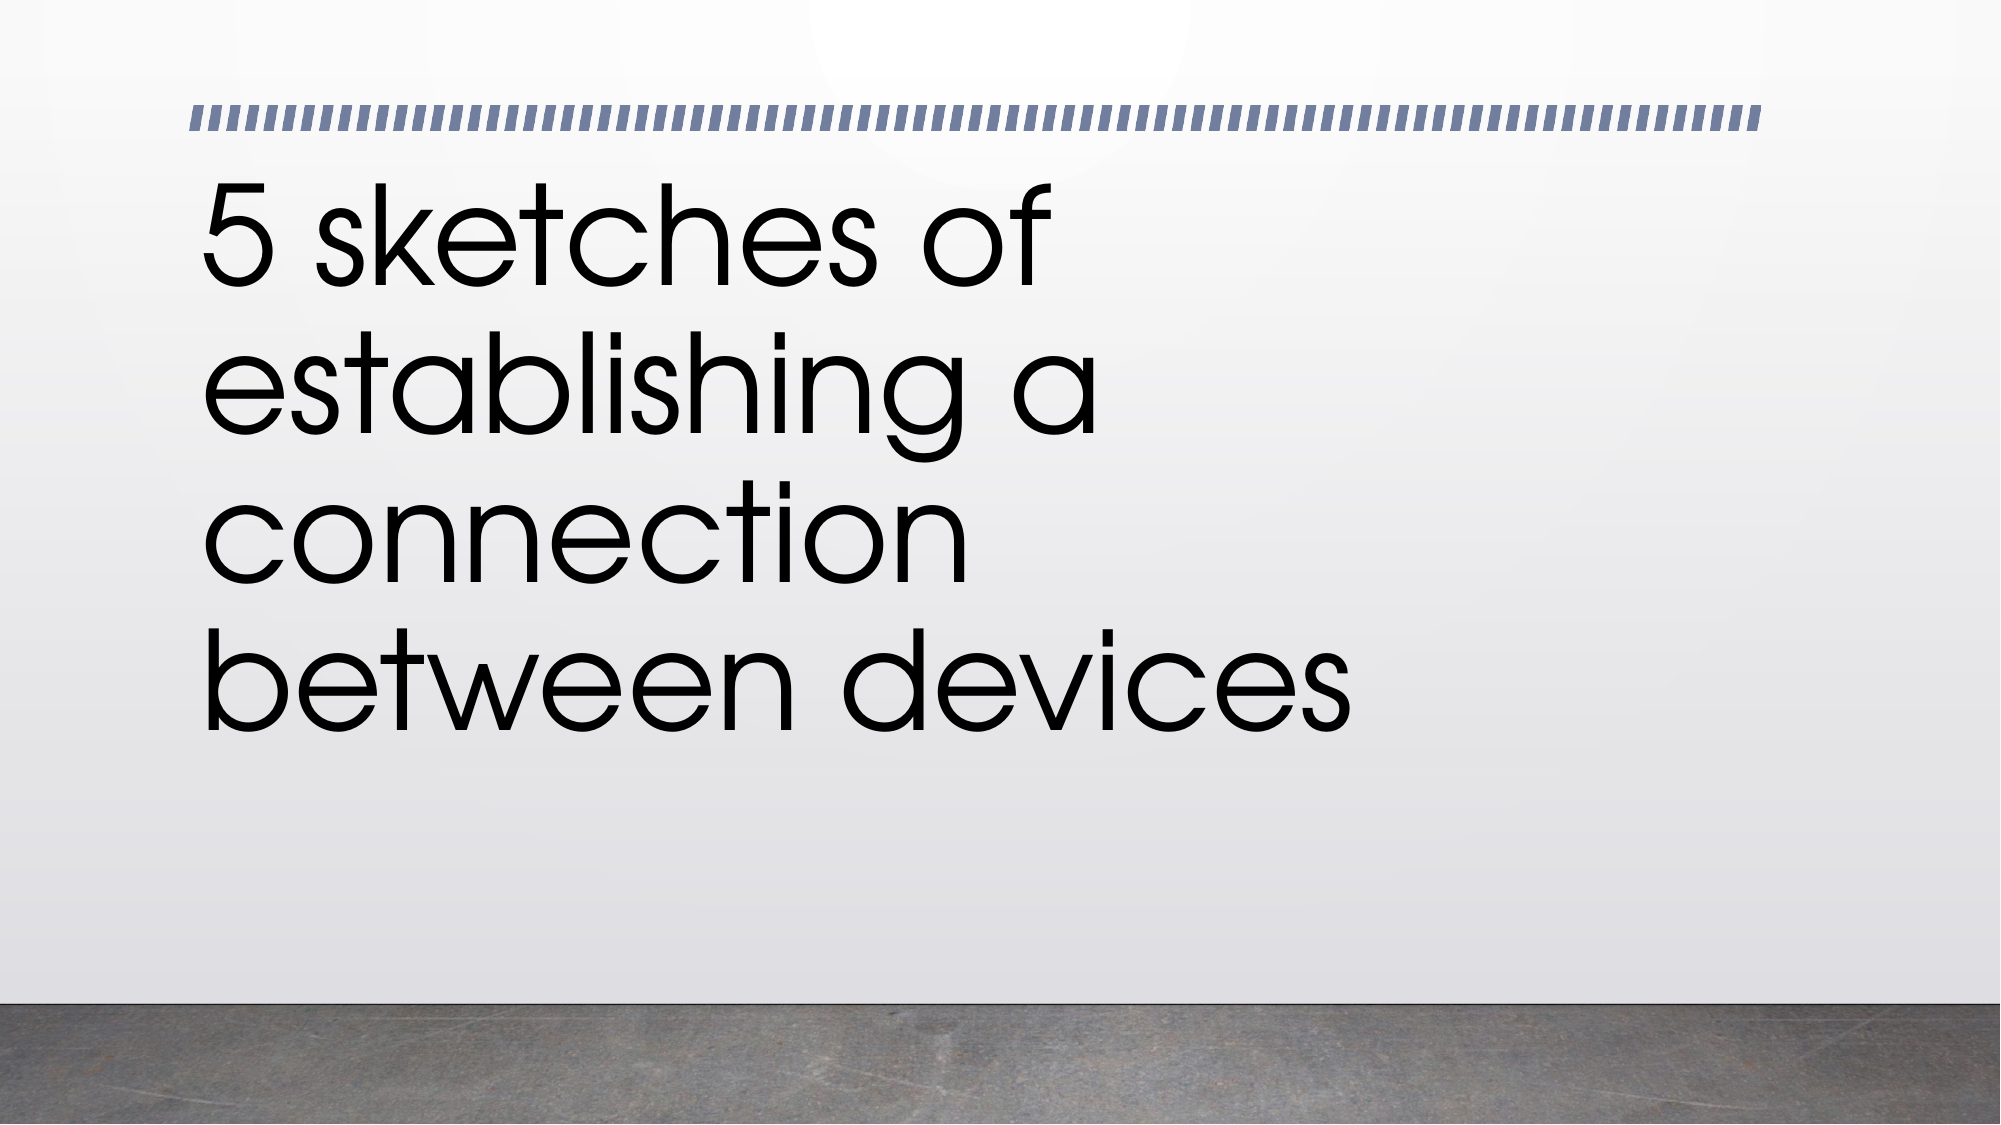

# 5 sketches of establishing a connection between devices